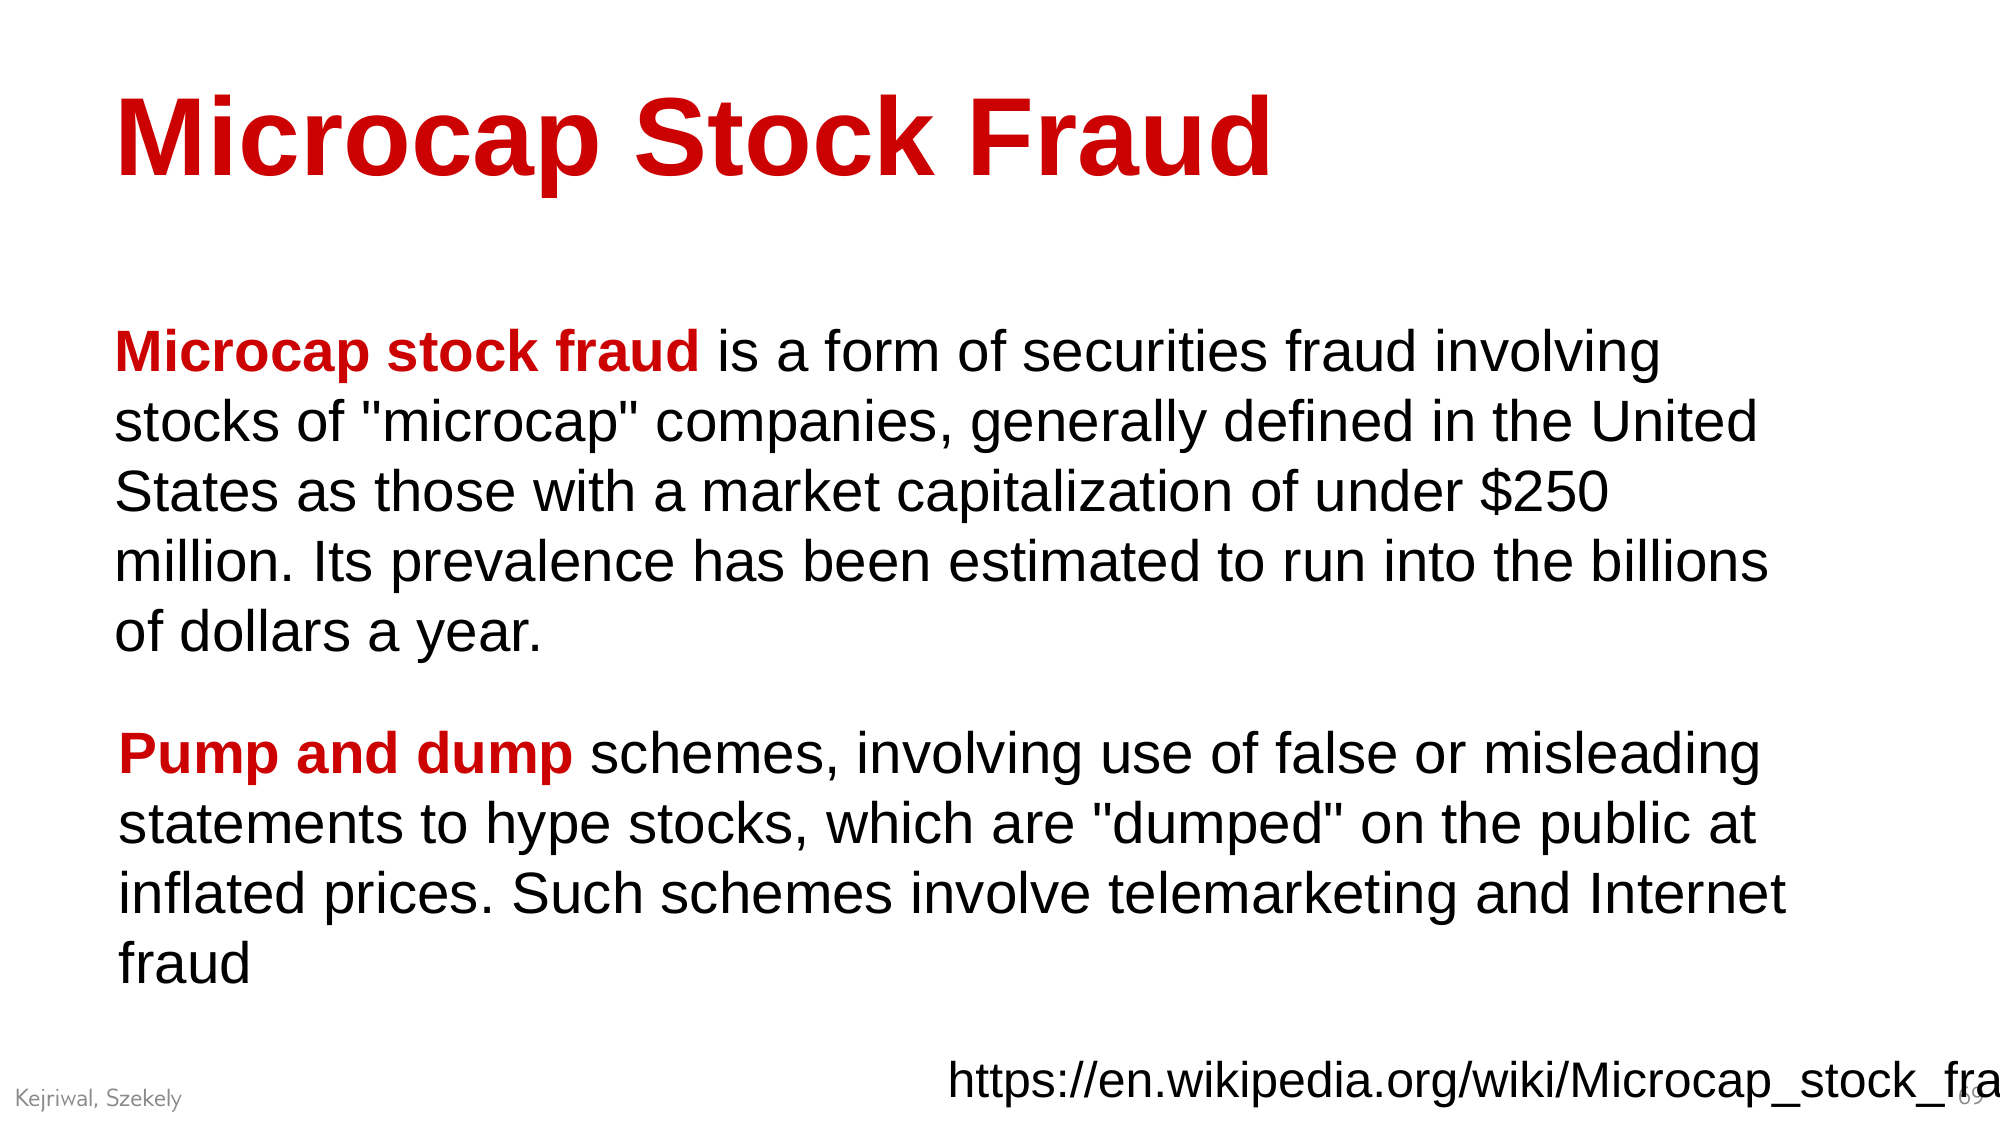

# Microcap Stock Fraud
Microcap stock fraud is a form of securities fraud involving stocks of "microcap" companies, generally defined in the United States as those with a market capitalization of under $250 million. Its prevalence has been estimated to run into the billions of dollars a year.
Pump and dump schemes, involving use of false or misleading statements to hype stocks, which are "dumped" on the public at inflated prices. Such schemes involve telemarketing and Internet fraud
https://en.wikipedia.org/wiki/Microcap_stock_fraud
69
Kejriwal, Szekely